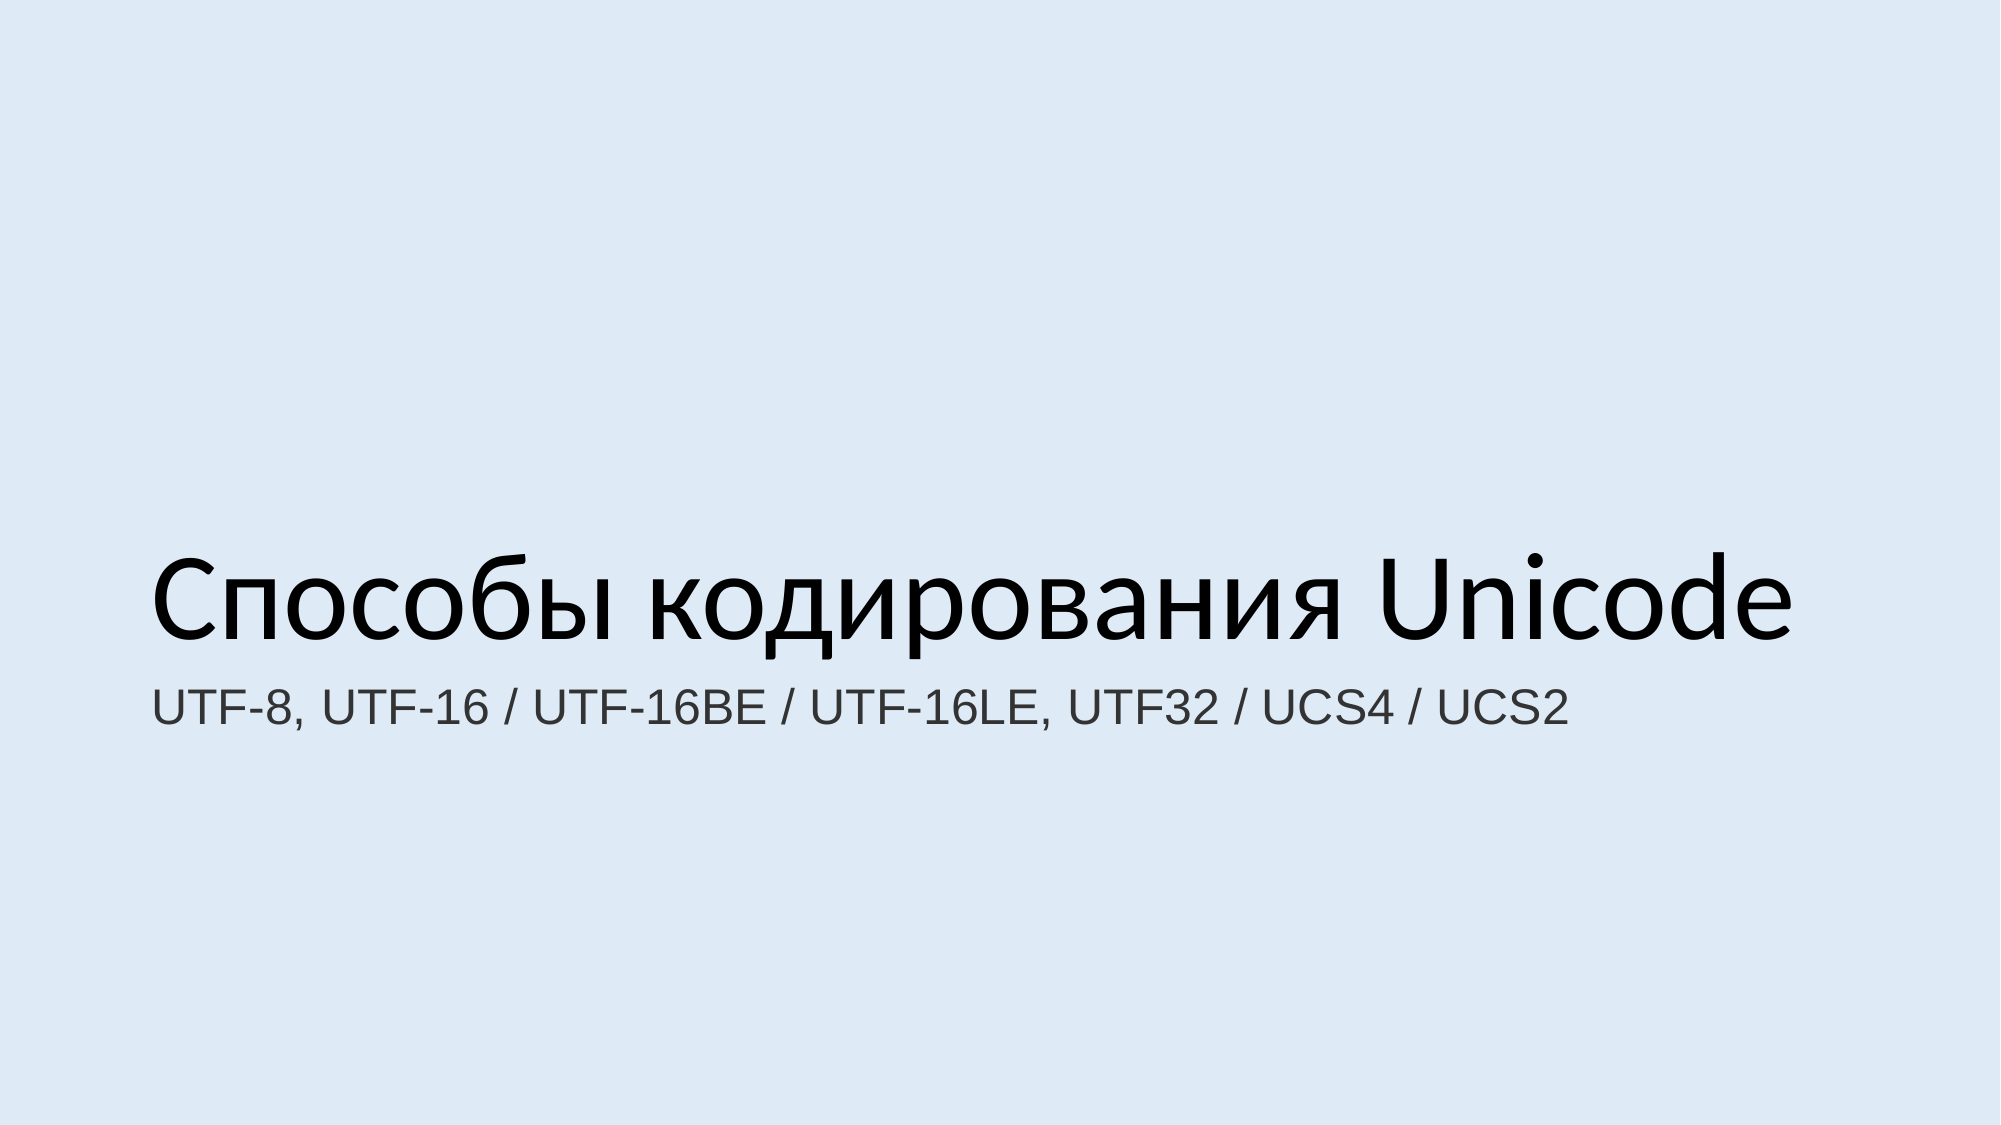

# Способы кодирования Unicode
UTF-8, UTF-16 / UTF-16BE / UTF-16LE, UTF32 / UCS4 / UCS2